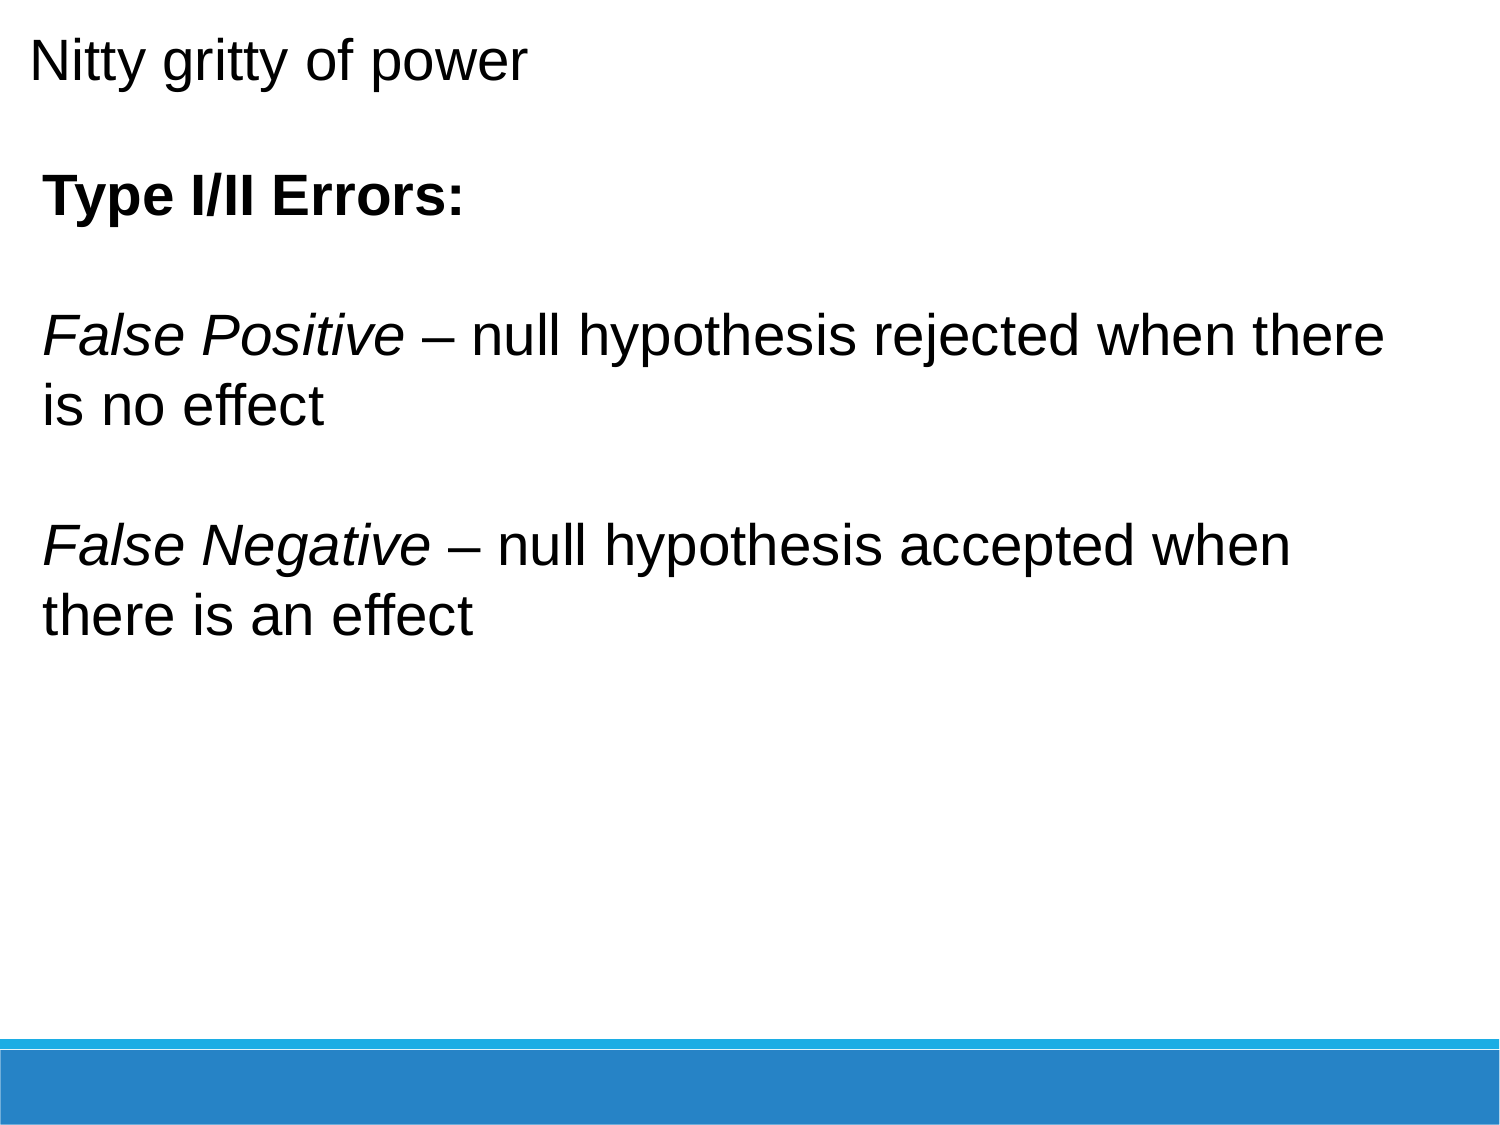

Nitty gritty of power
Type I/II Errors:

False Positive – null hypothesis rejected when there is no effect

False Negative – null hypothesis accepted when there is an effect